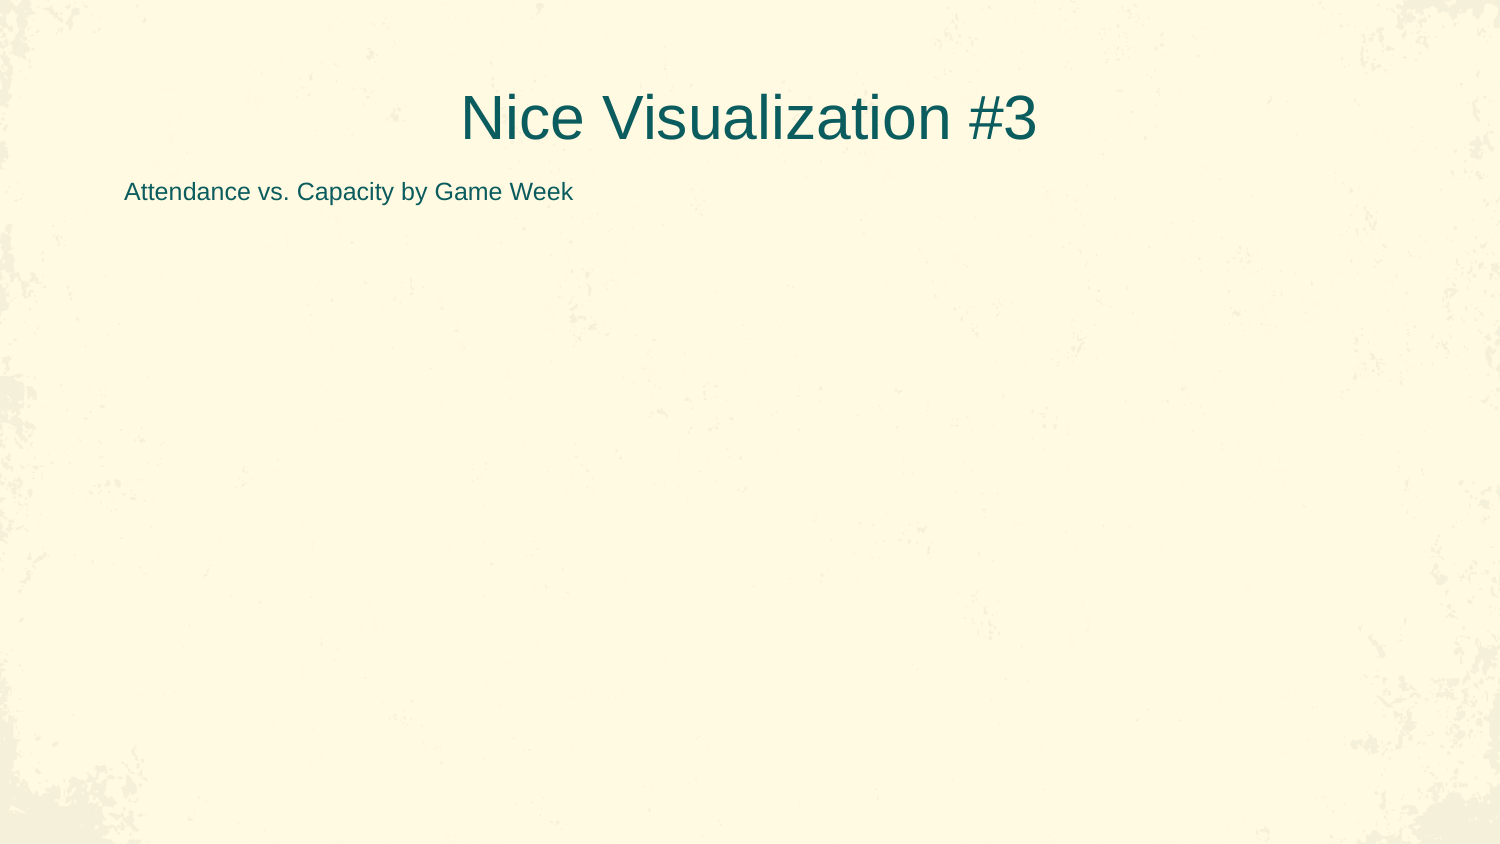

# Nice Visualization #3
Attendance vs. Capacity by Game Week